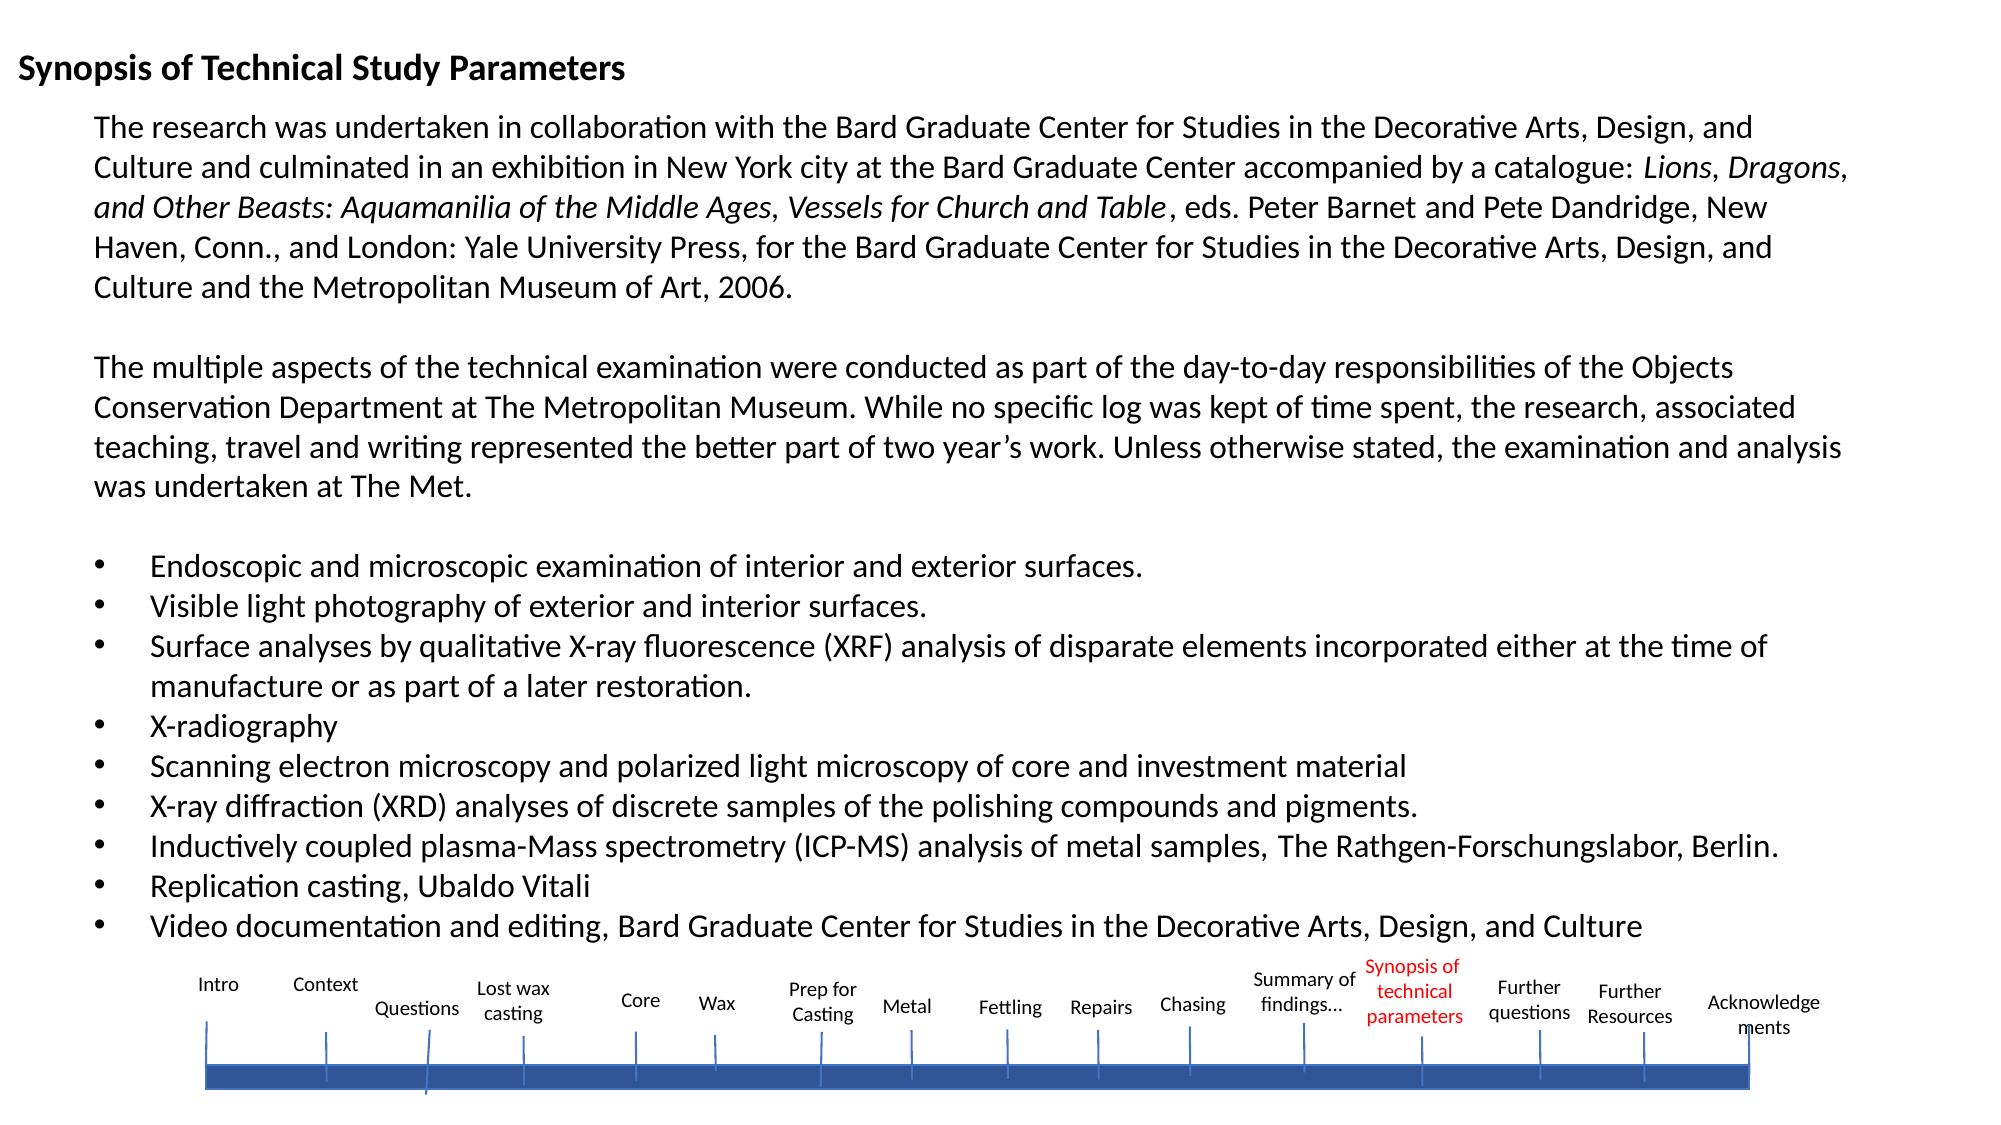

Synopsis of Technical Study Parameters

The research was undertaken in collaboration with the Bard Graduate Center for Studies in the Decorative Arts, Design, and Culture and culminated in an exhibition in New York city at the Bard Graduate Center accompanied by a catalogue: Lions, Dragons, and Other Beasts: Aquamanilia of the Middle Ages, Vessels for Church and Table, eds. Peter Barnet and Pete Dandridge, New Haven, Conn., and London: Yale University Press, for the Bard Graduate Center for Studies in the Decorative Arts, Design, and Culture and the Metropolitan Museum of Art, 2006.

The multiple aspects of the technical examination were conducted as part of the day-to-day responsibilities of the Objects Conservation Department at The Metropolitan Museum. While no specific log was kept of time spent, the research, associated teaching, travel and writing represented the better part of two year’s work. Unless otherwise stated, the examination and analysis was undertaken at The Met.

Endoscopic and microscopic examination of interior and exterior surfaces.
Visible light photography of exterior and interior surfaces.
Surface analyses by qualitative X-ray fluorescence (XRF) analysis of disparate elements incorporated either at the time of manufacture or as part of a later restoration.
X-radiography
Scanning electron microscopy and polarized light microscopy of core and investment material
X-ray diffraction (XRD) analyses of discrete samples of the polishing compounds and pigments.
Inductively coupled plasma-Mass spectrometry (ICP-MS) analysis of metal samples, The Rathgen-Forschungslabor, Berlin.
Replication casting, Ubaldo Vitali
Video documentation and editing, Bard Graduate Center for Studies in the Decorative Arts, Design, and Culture
Synopsis of  technical parameters
Summary of findings...
Intro

Context
Further questions
Lost wax casting
Prep for Casting
Further Resources
Core
Acknowledgements
Wax
Chasing
Metal
Fettling
Repairs
Questions